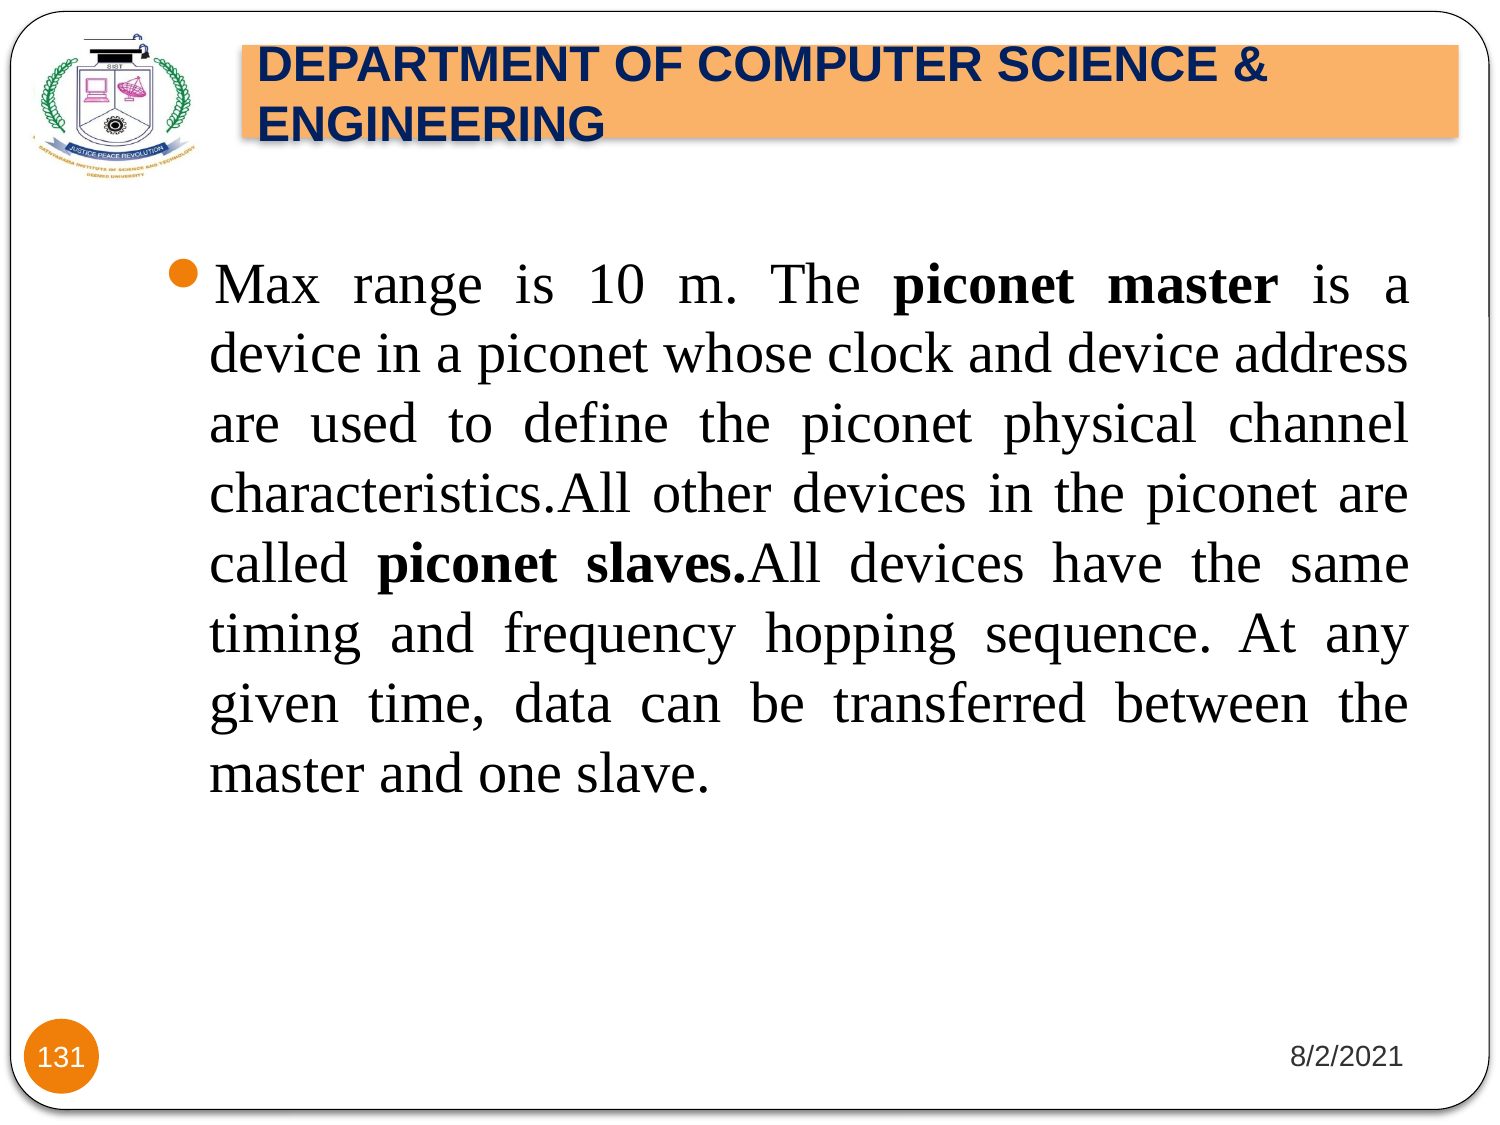

Max range is 10 m. The piconet master is a device in a piconet whose clock and device address are used to define the piconet physical channel characteristics.All other devices in the piconet are called piconet slaves.All devices have the same timing and frequency hopping sequence. At any given time, data can be transferred between the master and one slave.

8/2/2021
131